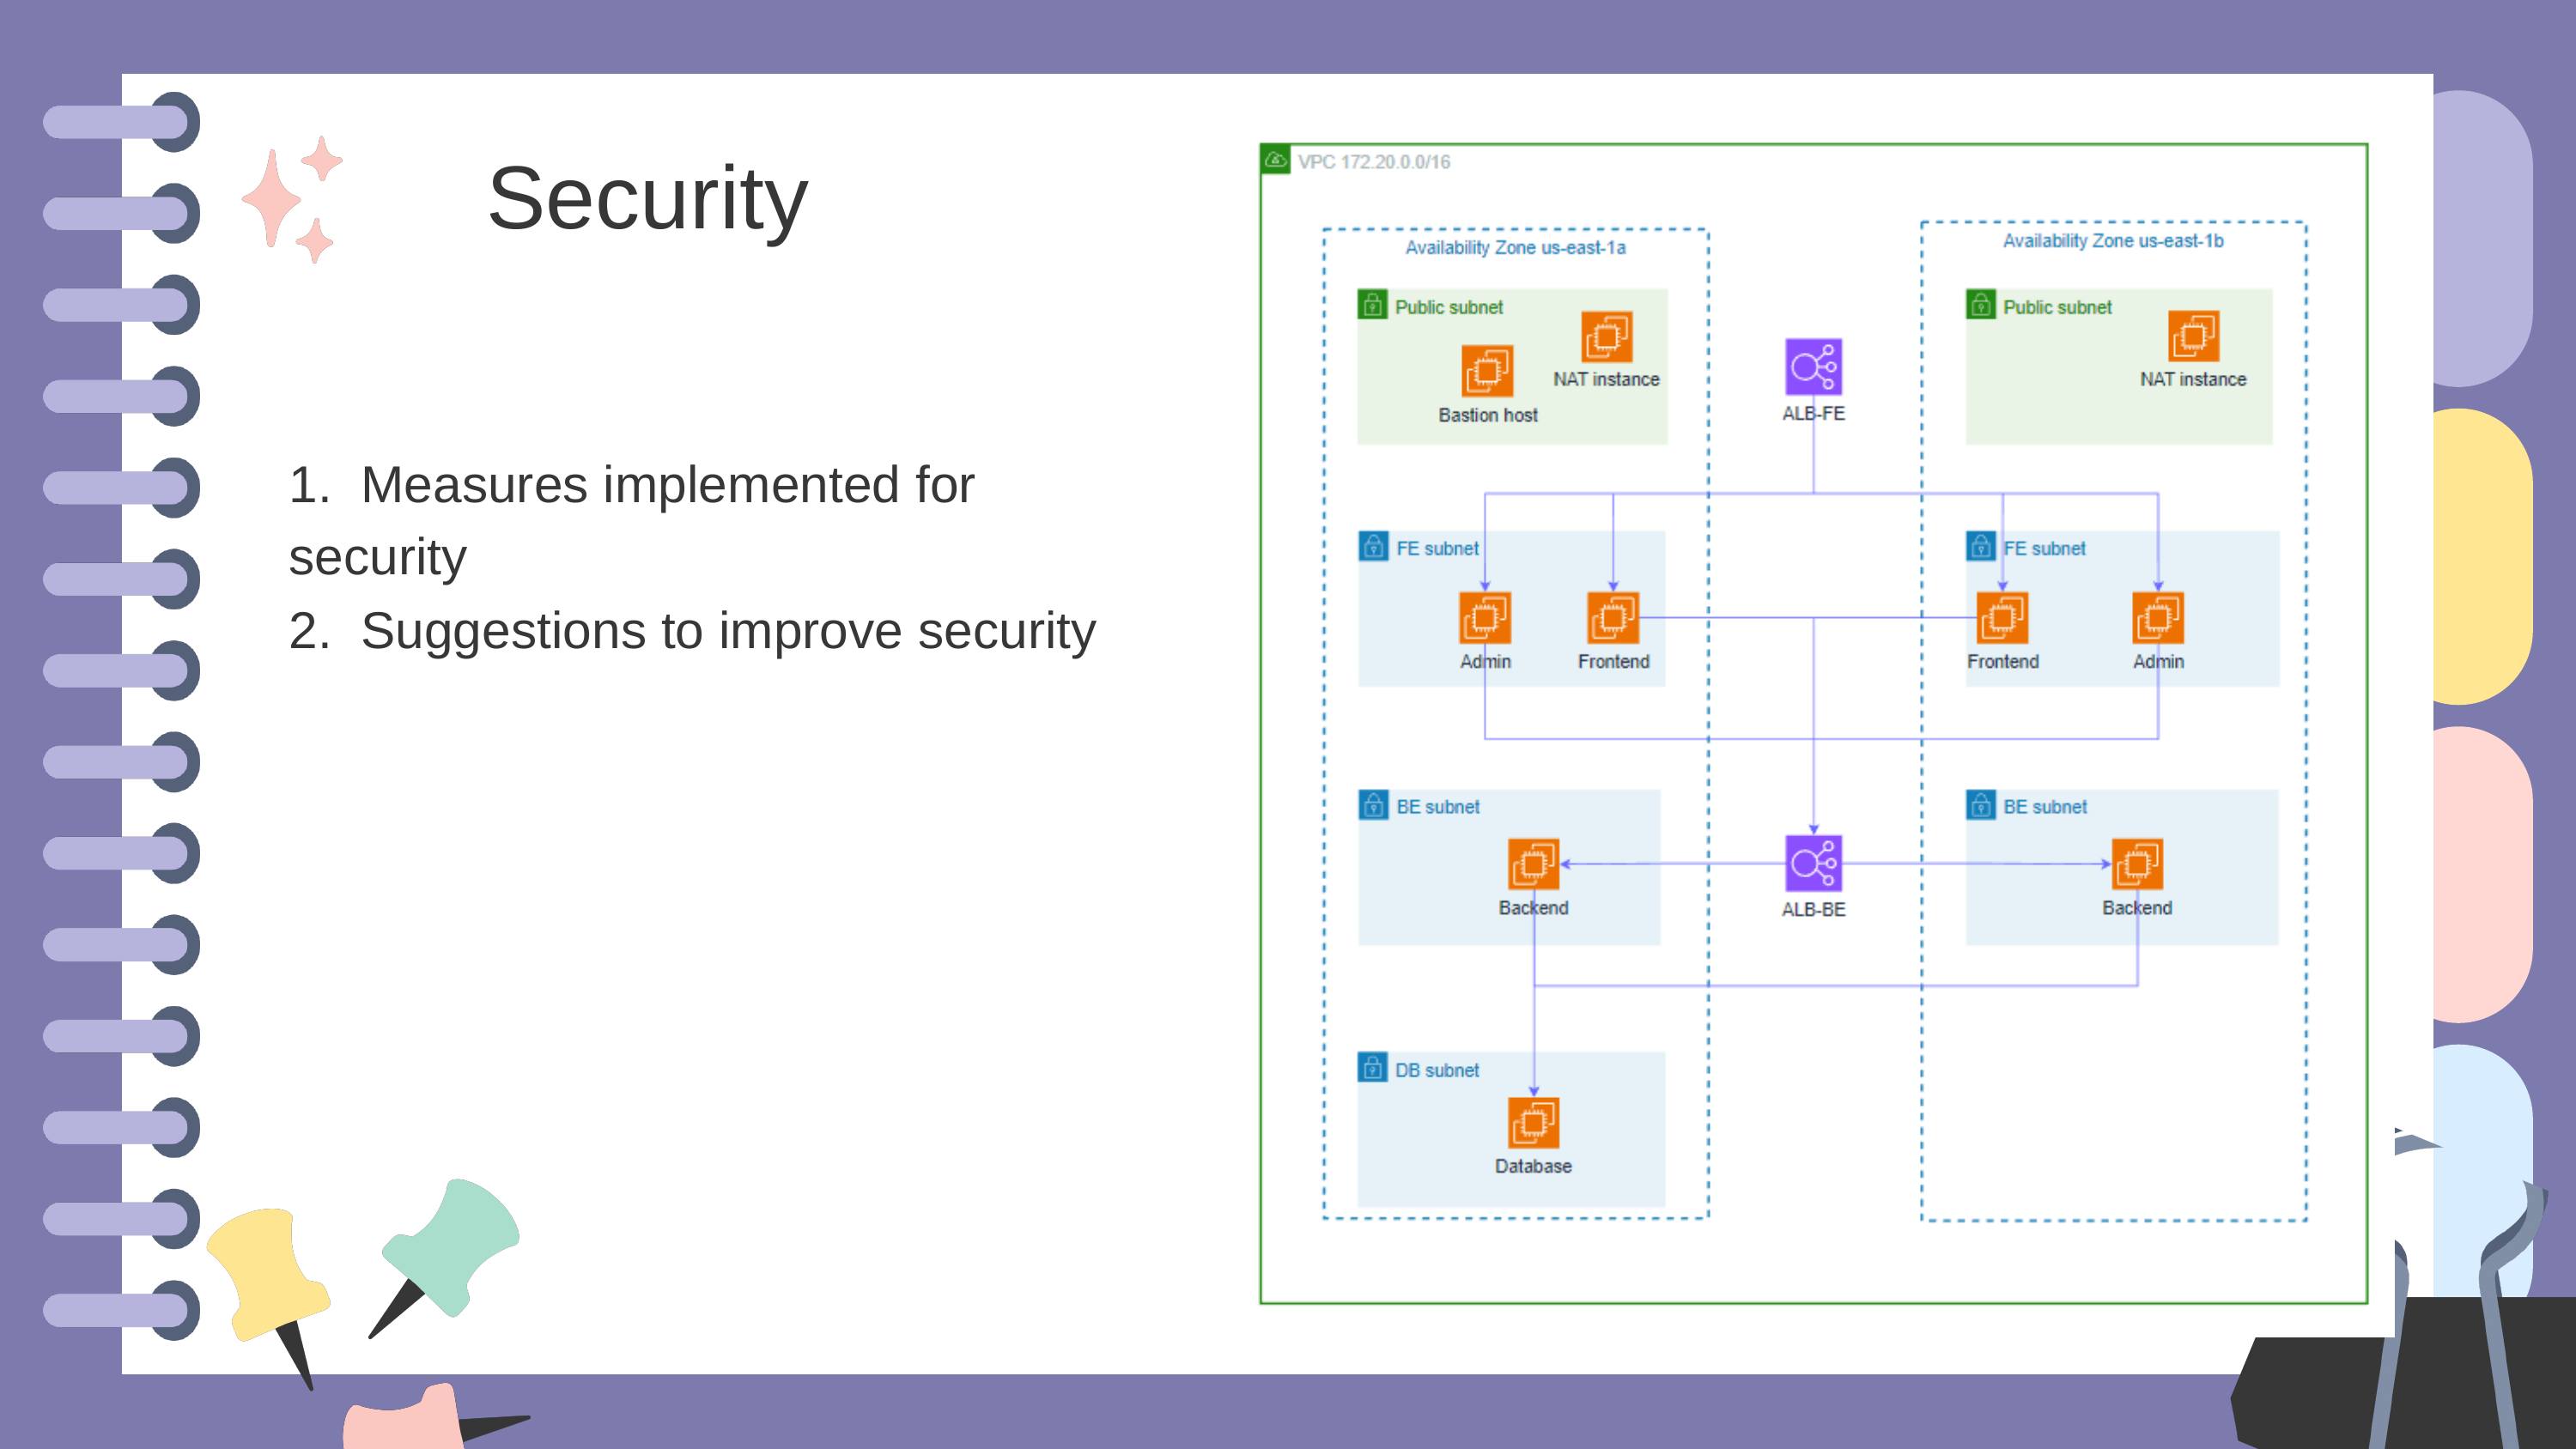

Security

1.  Measures implemented for security
2.  Suggestions to improve security